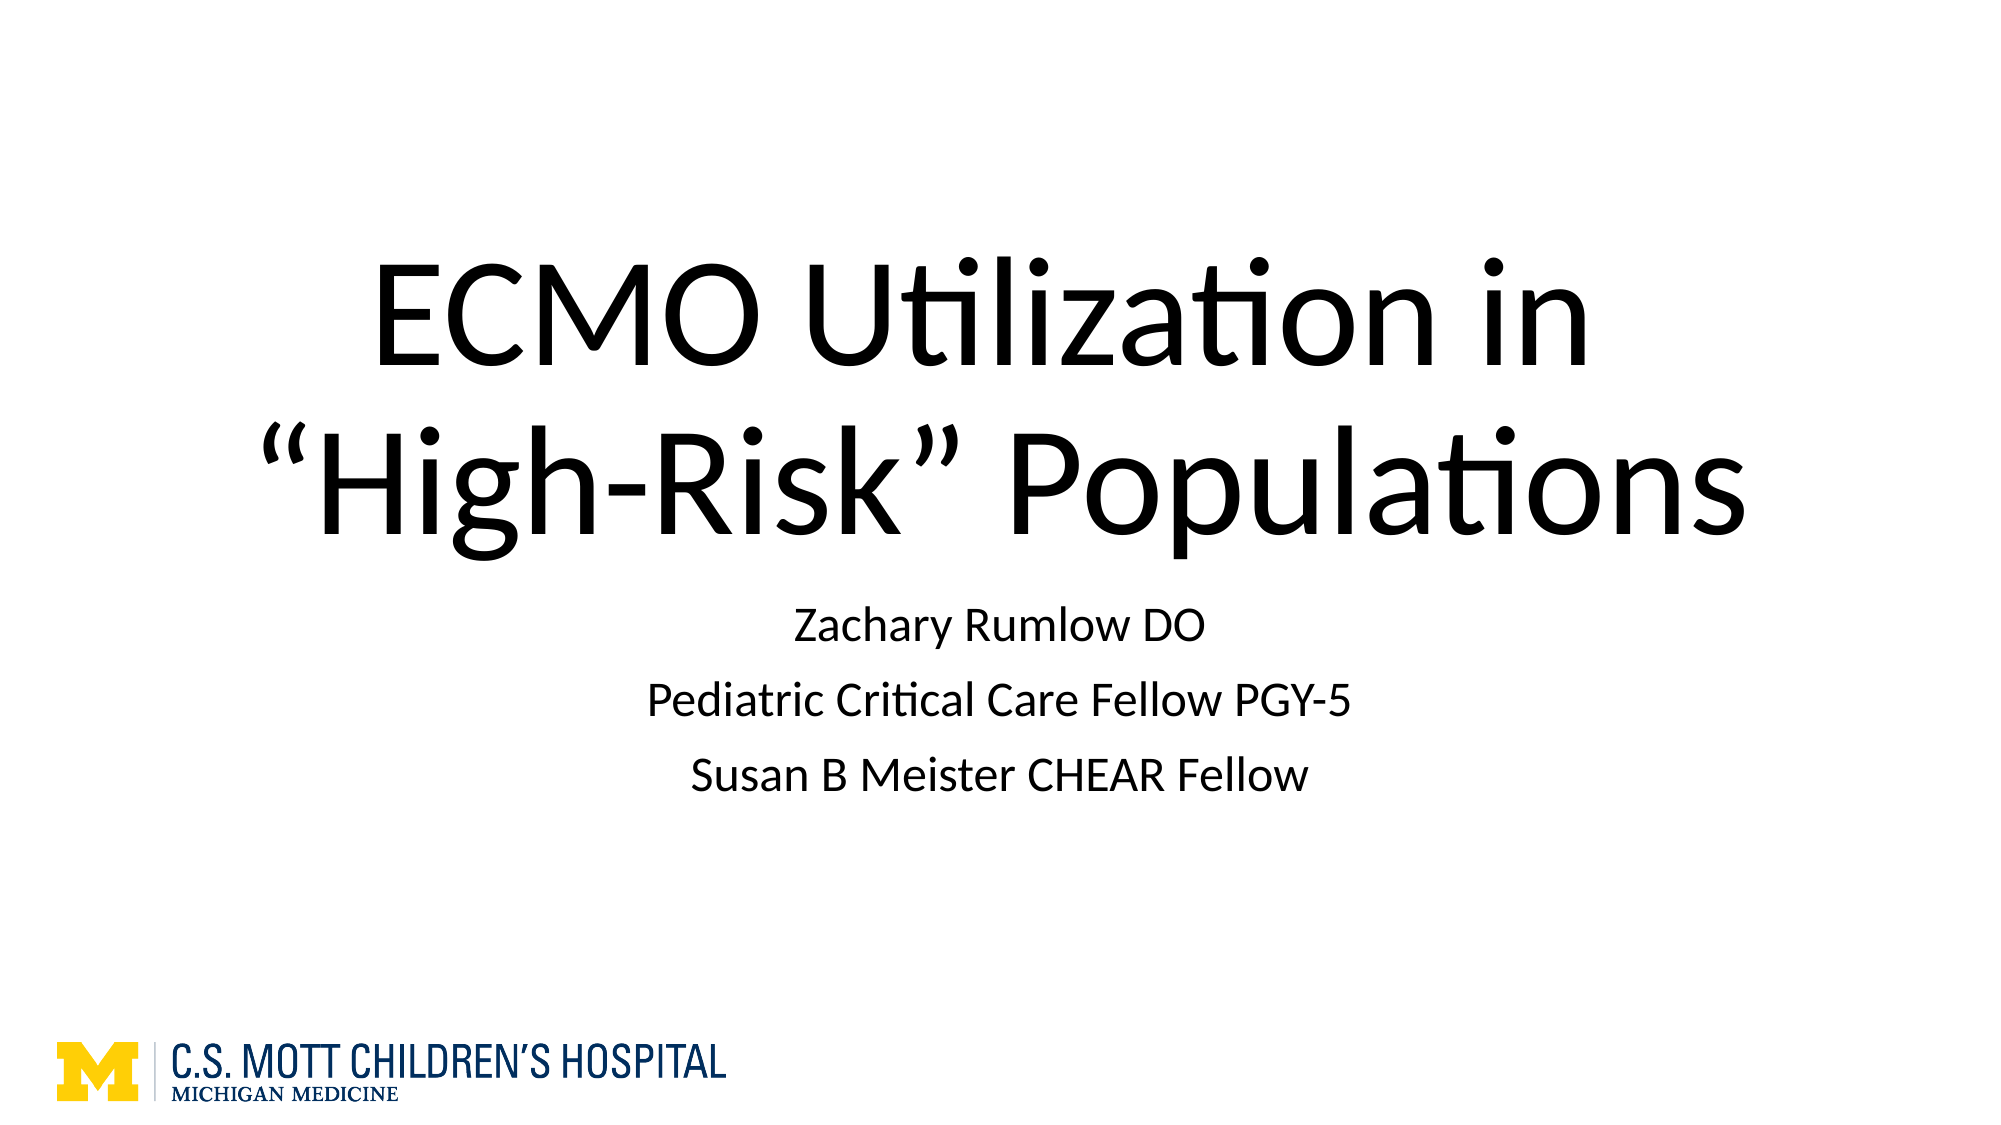

# ECMO Utilization in “High-Risk” Populations
Zachary Rumlow DO
Pediatric Critical Care Fellow PGY-5
Susan B Meister CHEAR Fellow